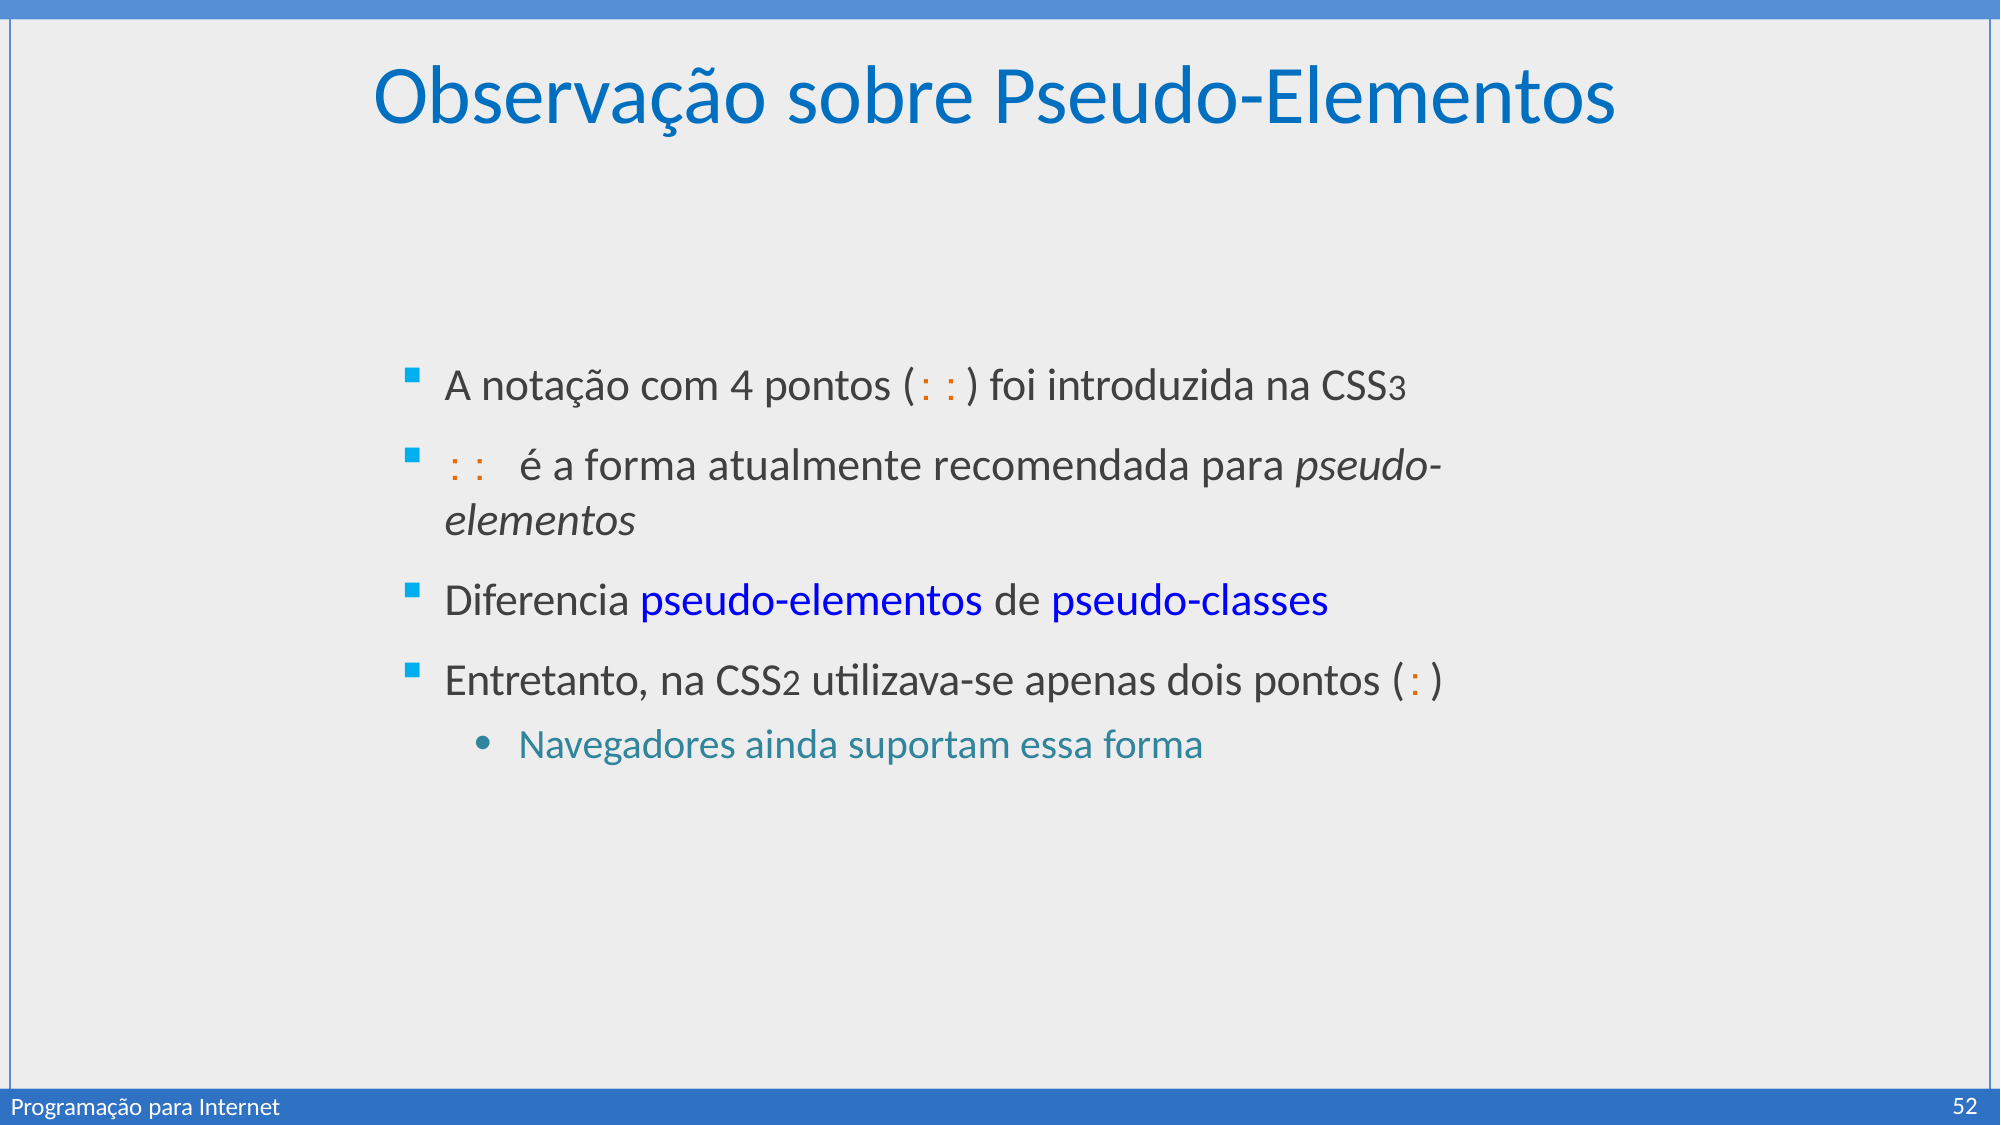

# Observação sobre Pseudo-Elementos
A notação com 4 pontos (::) foi introduzida na CSS3
:: é a forma atualmente recomendada para pseudo-elementos
Diferencia pseudo-elementos de pseudo-classes
Entretanto, na CSS2 utilizava-se apenas dois pontos (:)
Navegadores ainda suportam essa forma
52
Programação para Internet